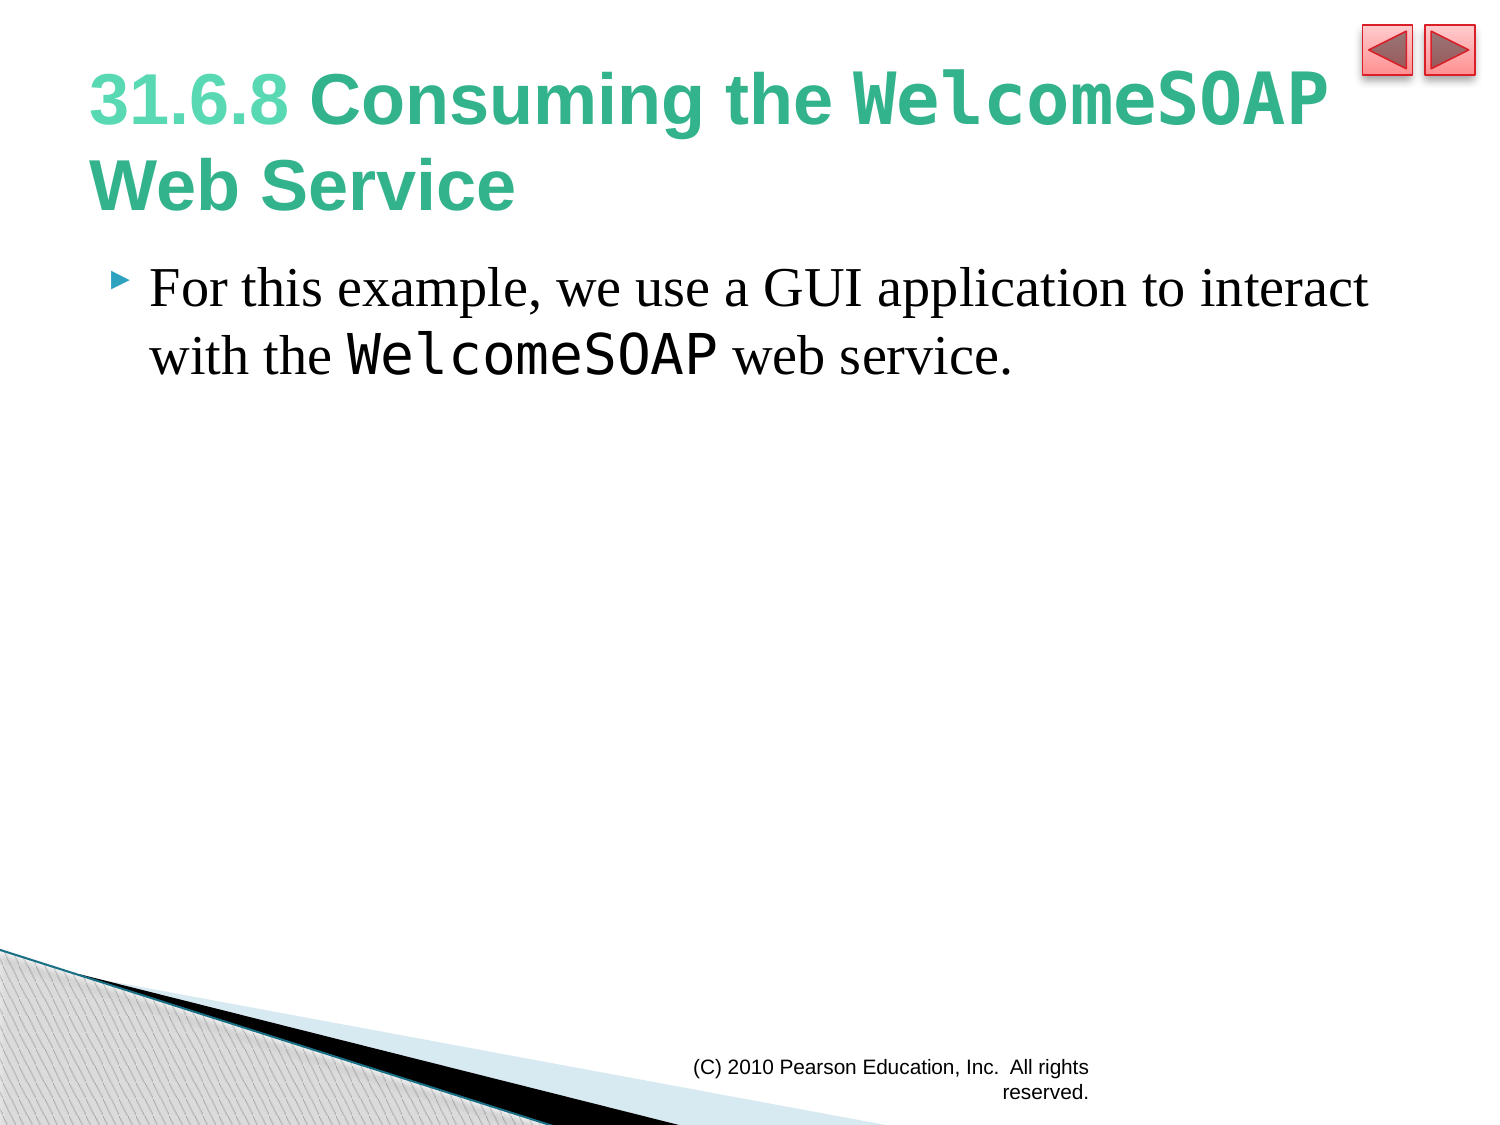

# 31.6.8 Consuming the WelcomeSOAP Web Service
For this example, we use a GUI application to interact with the WelcomeSOAP web service.
(C) 2010 Pearson Education, Inc.  All rights reserved.